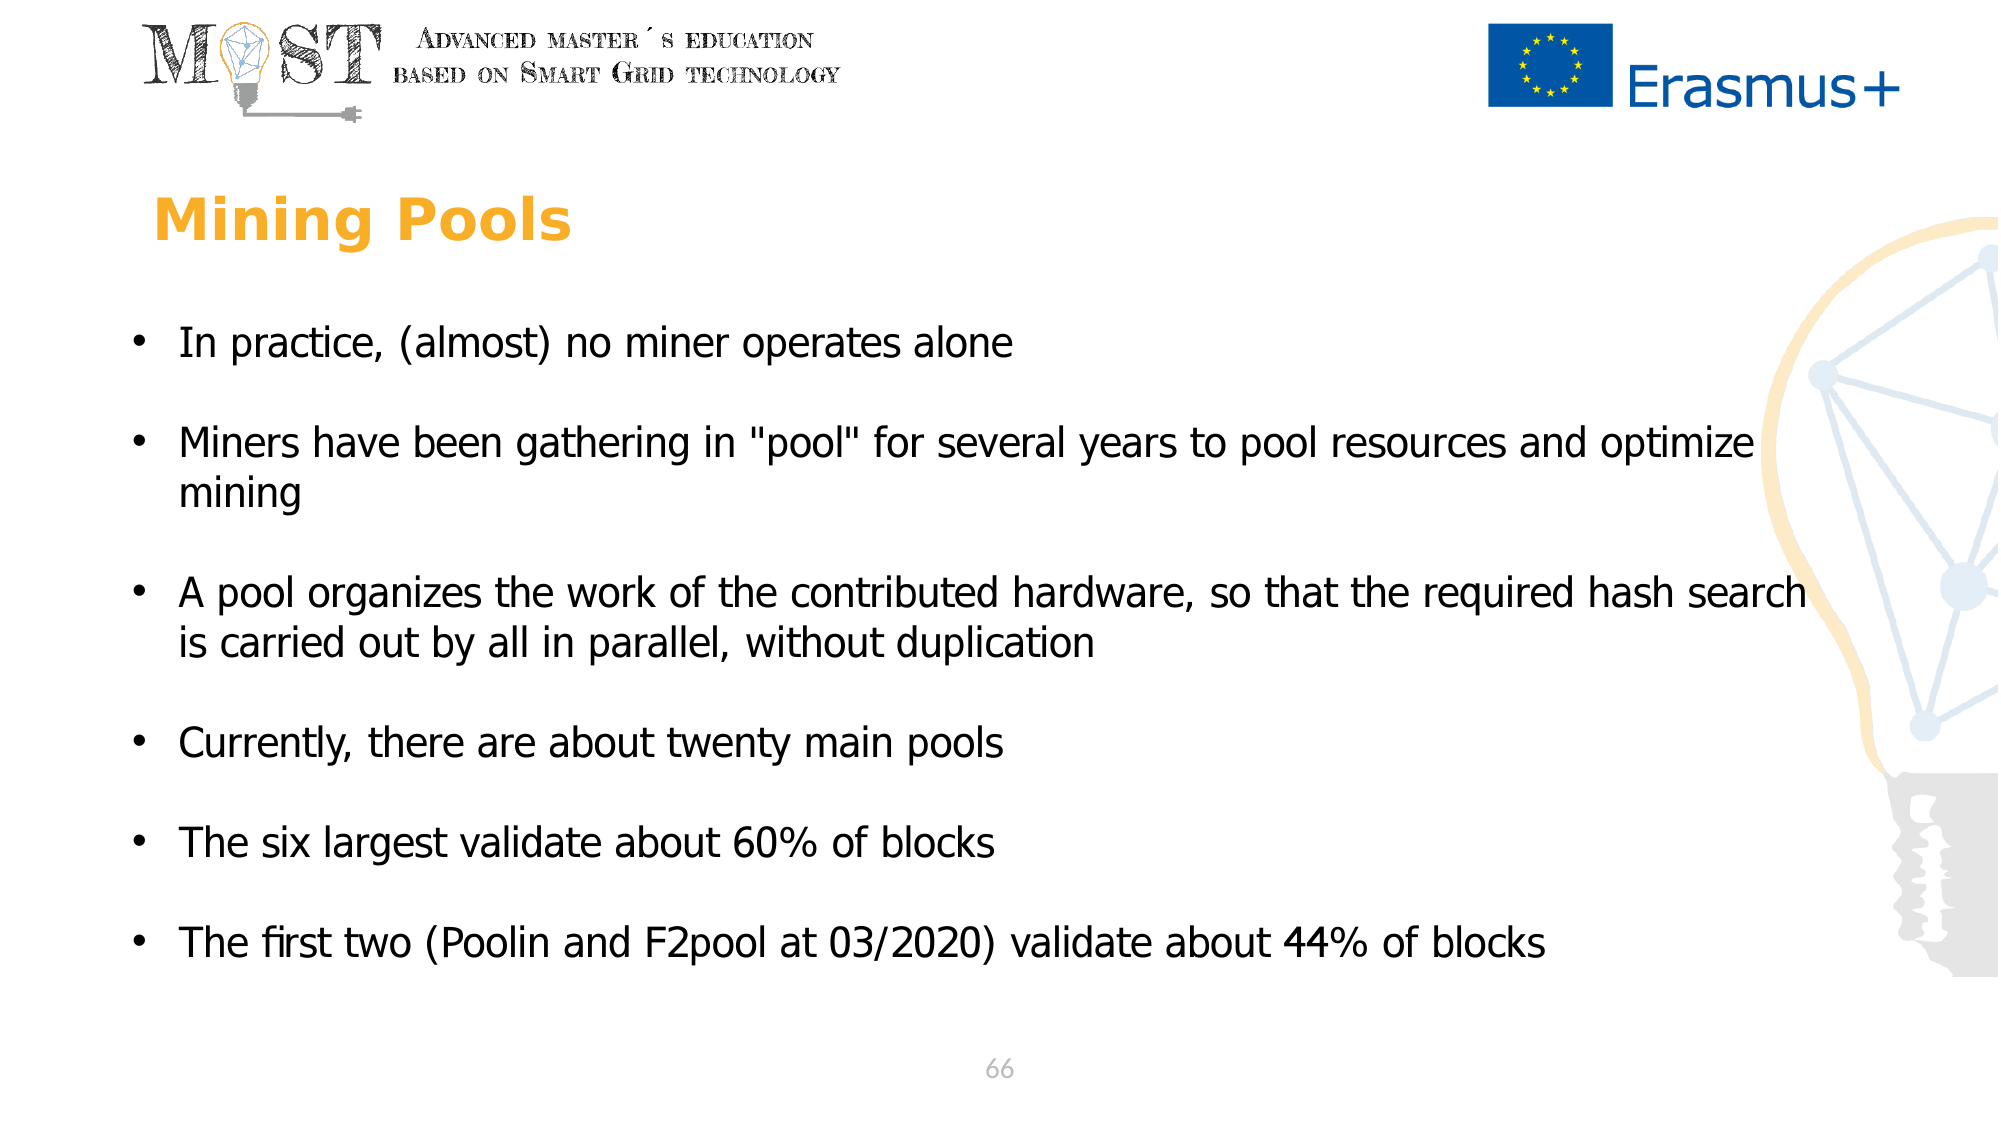

# Mining Pools
In practice, (almost) no miner operates alone

Miners have been gathering in "pool" for several years to pool resources and optimize mining

A pool organizes the work of the contributed hardware, so that the required hash search is carried out by all in parallel, without duplication

Currently, there are about twenty main pools

The six largest validate about 60% of blocks

The first two (Poolin and F2pool at 03/2020) validate about 44% of blocks
66